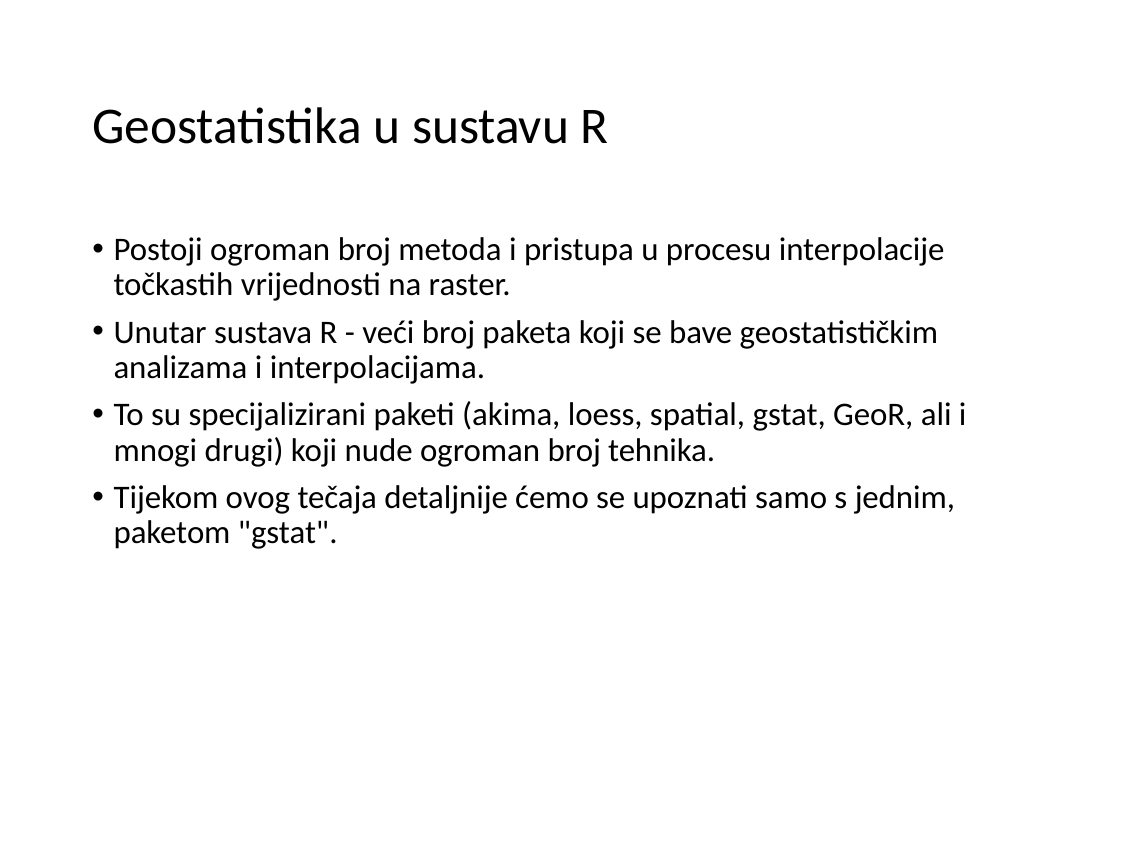

# Geostatistika u sustavu R
Postoji ogroman broj metoda i pristupa u procesu interpolacije točkastih vrijednosti na raster.
Unutar sustava R - veći broj paketa koji se bave geostatističkim analizama i interpolacijama.
To su specijalizirani paketi (akima, loess, spatial, gstat, GeoR, ali i mnogi drugi) koji nude ogroman broj tehnika.
Tijekom ovog tečaja detaljnije ćemo se upoznati samo s jednim, paketom "gstat".